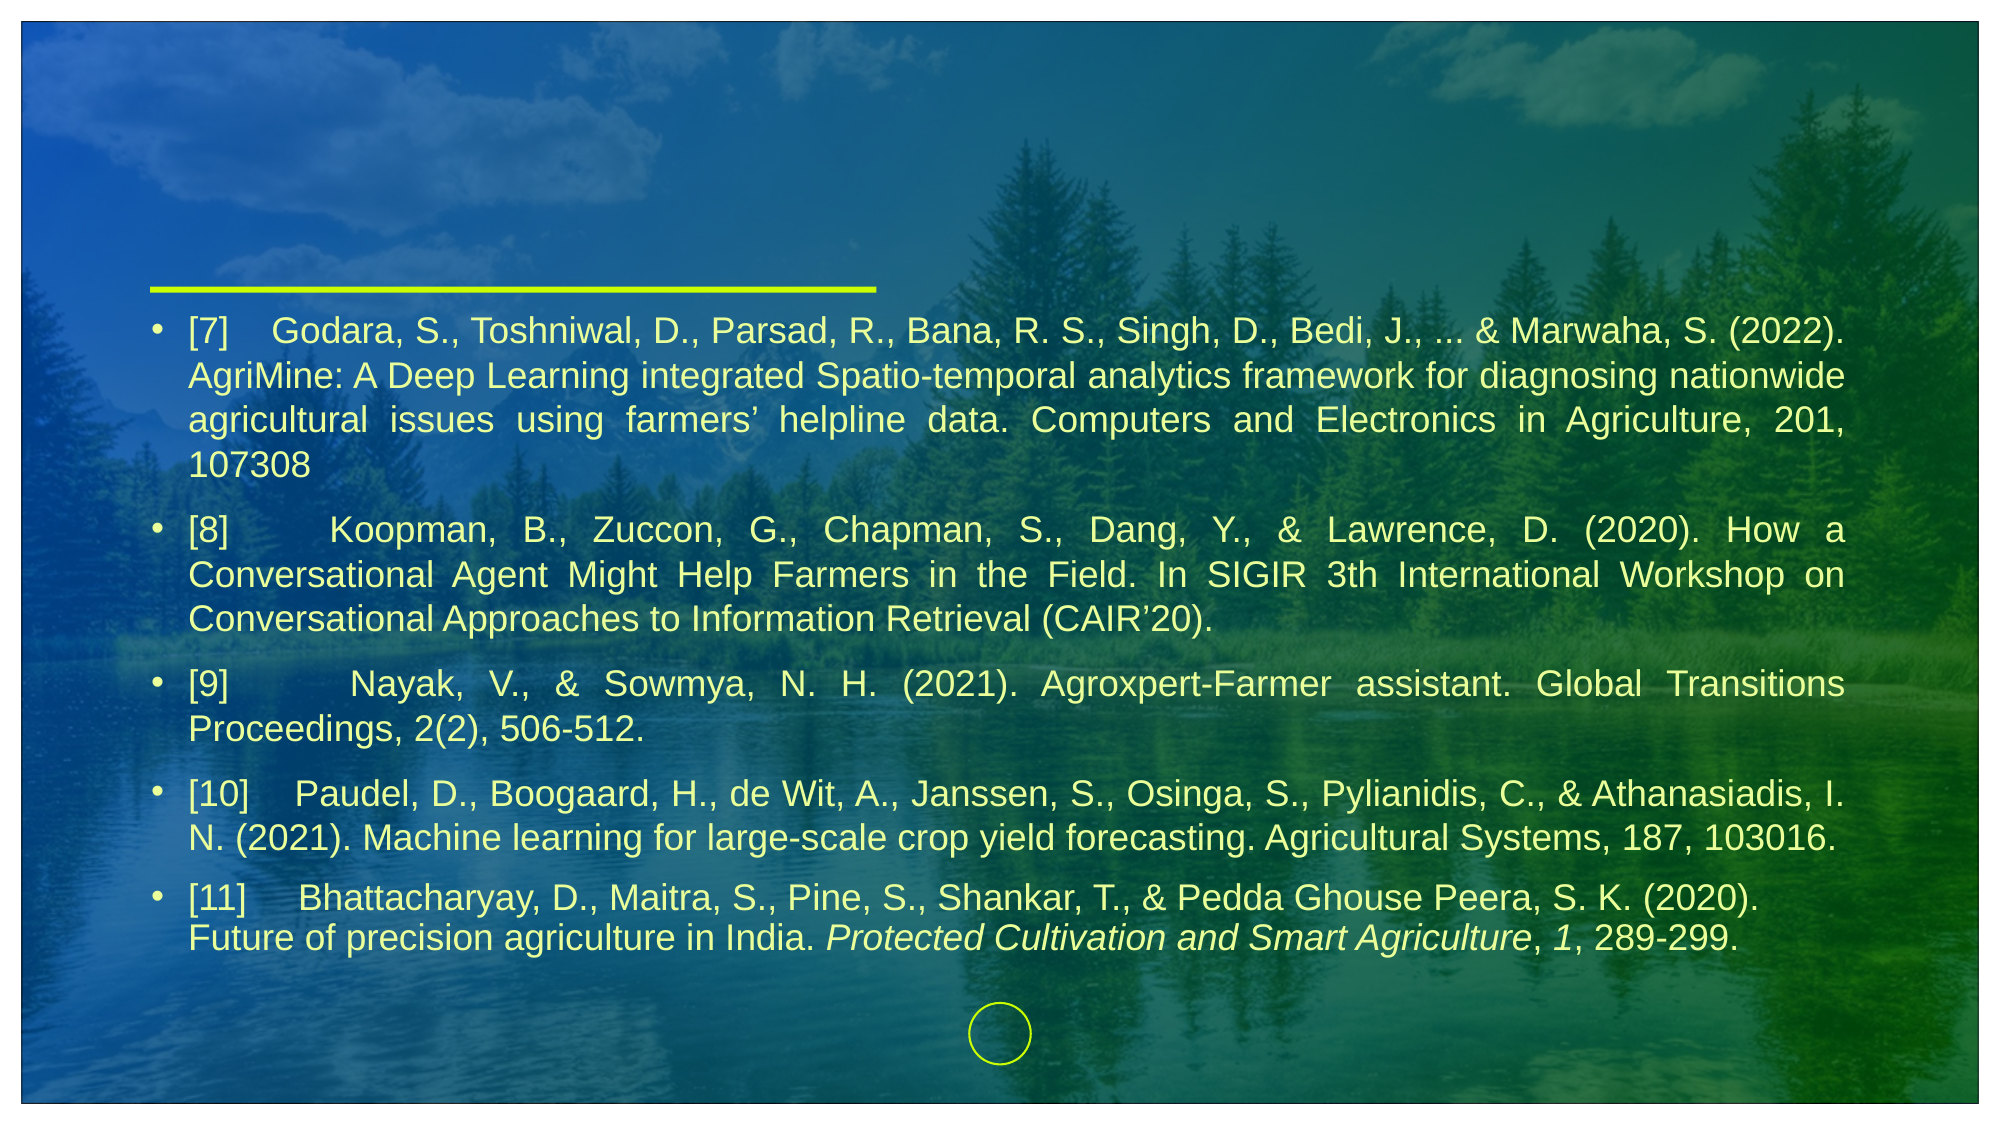

[7]    Godara, S., Toshniwal, D., Parsad, R., Bana, R. S., Singh, D., Bedi, J., ... & Marwaha, S. (2022). AgriMine: A Deep Learning integrated Spatio-temporal analytics framework for diagnosing nationwide agricultural issues using farmers’ helpline data. Computers and Electronics in Agriculture, 201, 107308
[8]    Koopman, B., Zuccon, G., Chapman, S., Dang, Y., & Lawrence, D. (2020). How a Conversational Agent Might Help Farmers in the Field. In SIGIR 3th International Workshop on Conversational Approaches to Information Retrieval (CAIR’20).
[9]     Nayak, V., & Sowmya, N. H. (2021). Agroxpert-Farmer assistant. Global Transitions Proceedings, 2(2), 506-512.
[10]    Paudel, D., Boogaard, H., de Wit, A., Janssen, S., Osinga, S., Pylianidis, C., & Athanasiadis, I. N. (2021). Machine learning for large-scale crop yield forecasting. Agricultural Systems, 187, 103016.
[11]     Bhattacharyay, D., Maitra, S., Pine, S., Shankar, T., & Pedda Ghouse Peera, S. K. (2020). Future of precision agriculture in India. Protected Cultivation and Smart Agriculture, 1, 289-299.